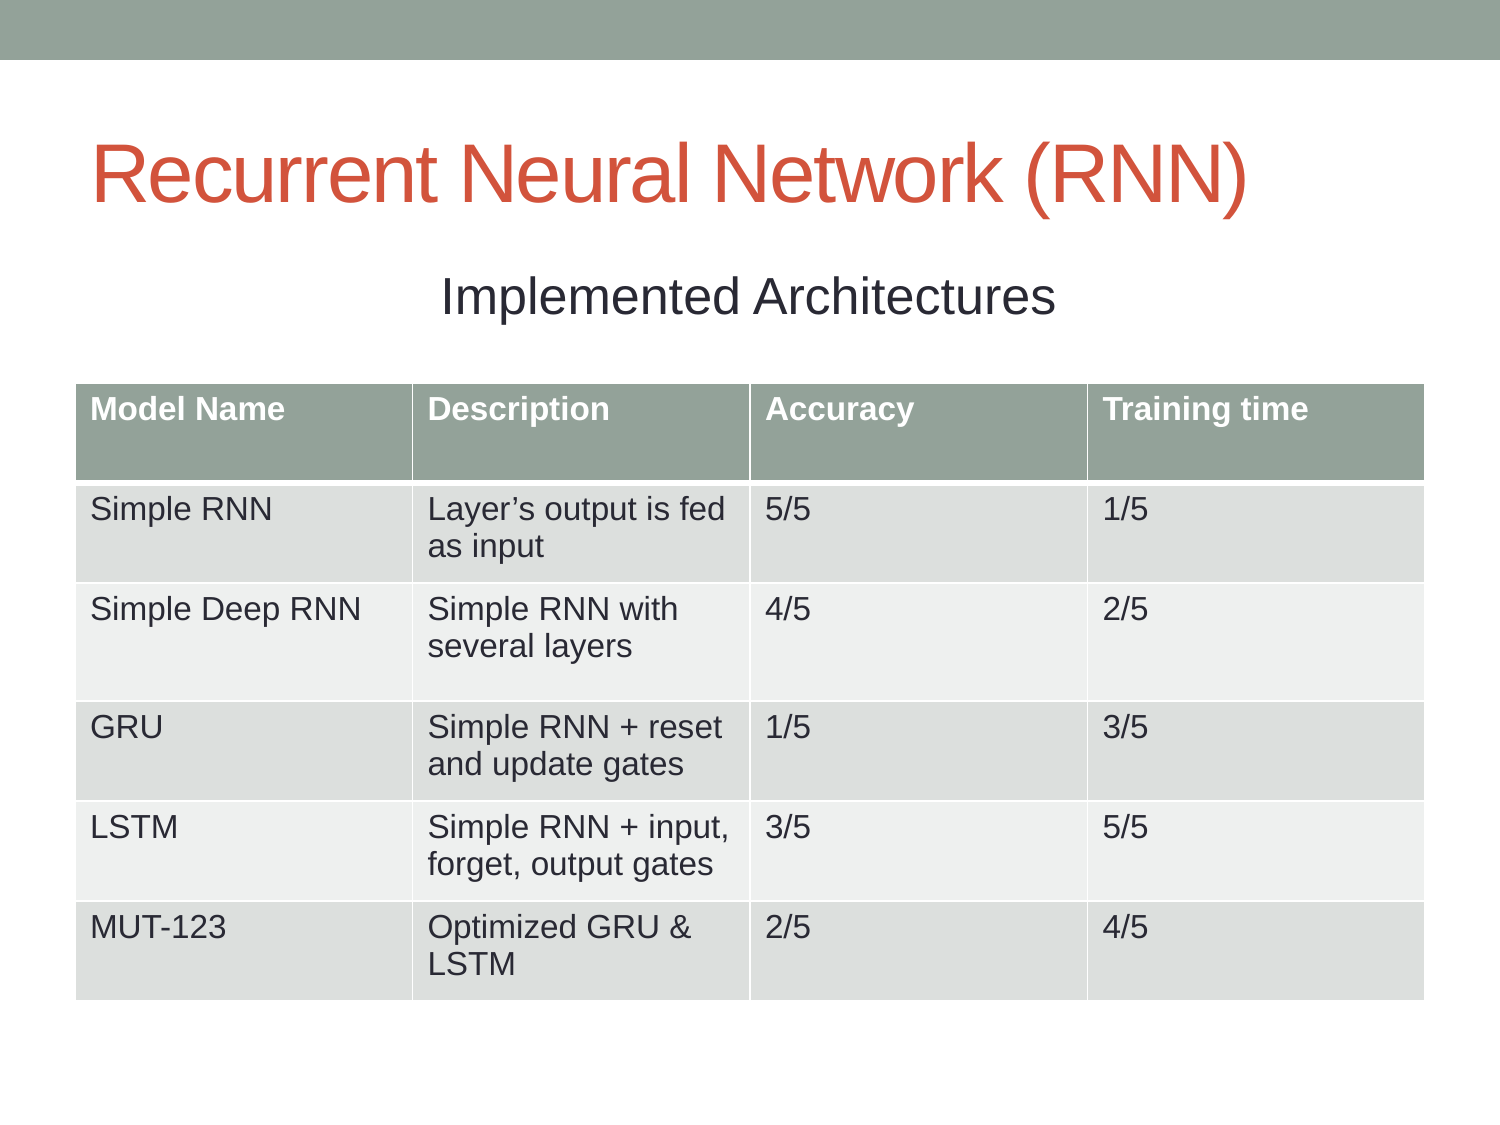

# Recurrent Neural Network (RNN)
Implemented Architectures
| Model Name | Description | Accuracy | Training time |
| --- | --- | --- | --- |
| Simple RNN | Layer’s output is fed as input | 5/5 | 1/5 |
| Simple Deep RNN | Simple RNN with several layers | 4/5 | 2/5 |
| GRU | Simple RNN + reset and update gates | 1/5 | 3/5 |
| LSTM | Simple RNN + input, forget, output gates | 3/5 | 5/5 |
| MUT-123 | Optimized GRU & LSTM | 2/5 | 4/5 |